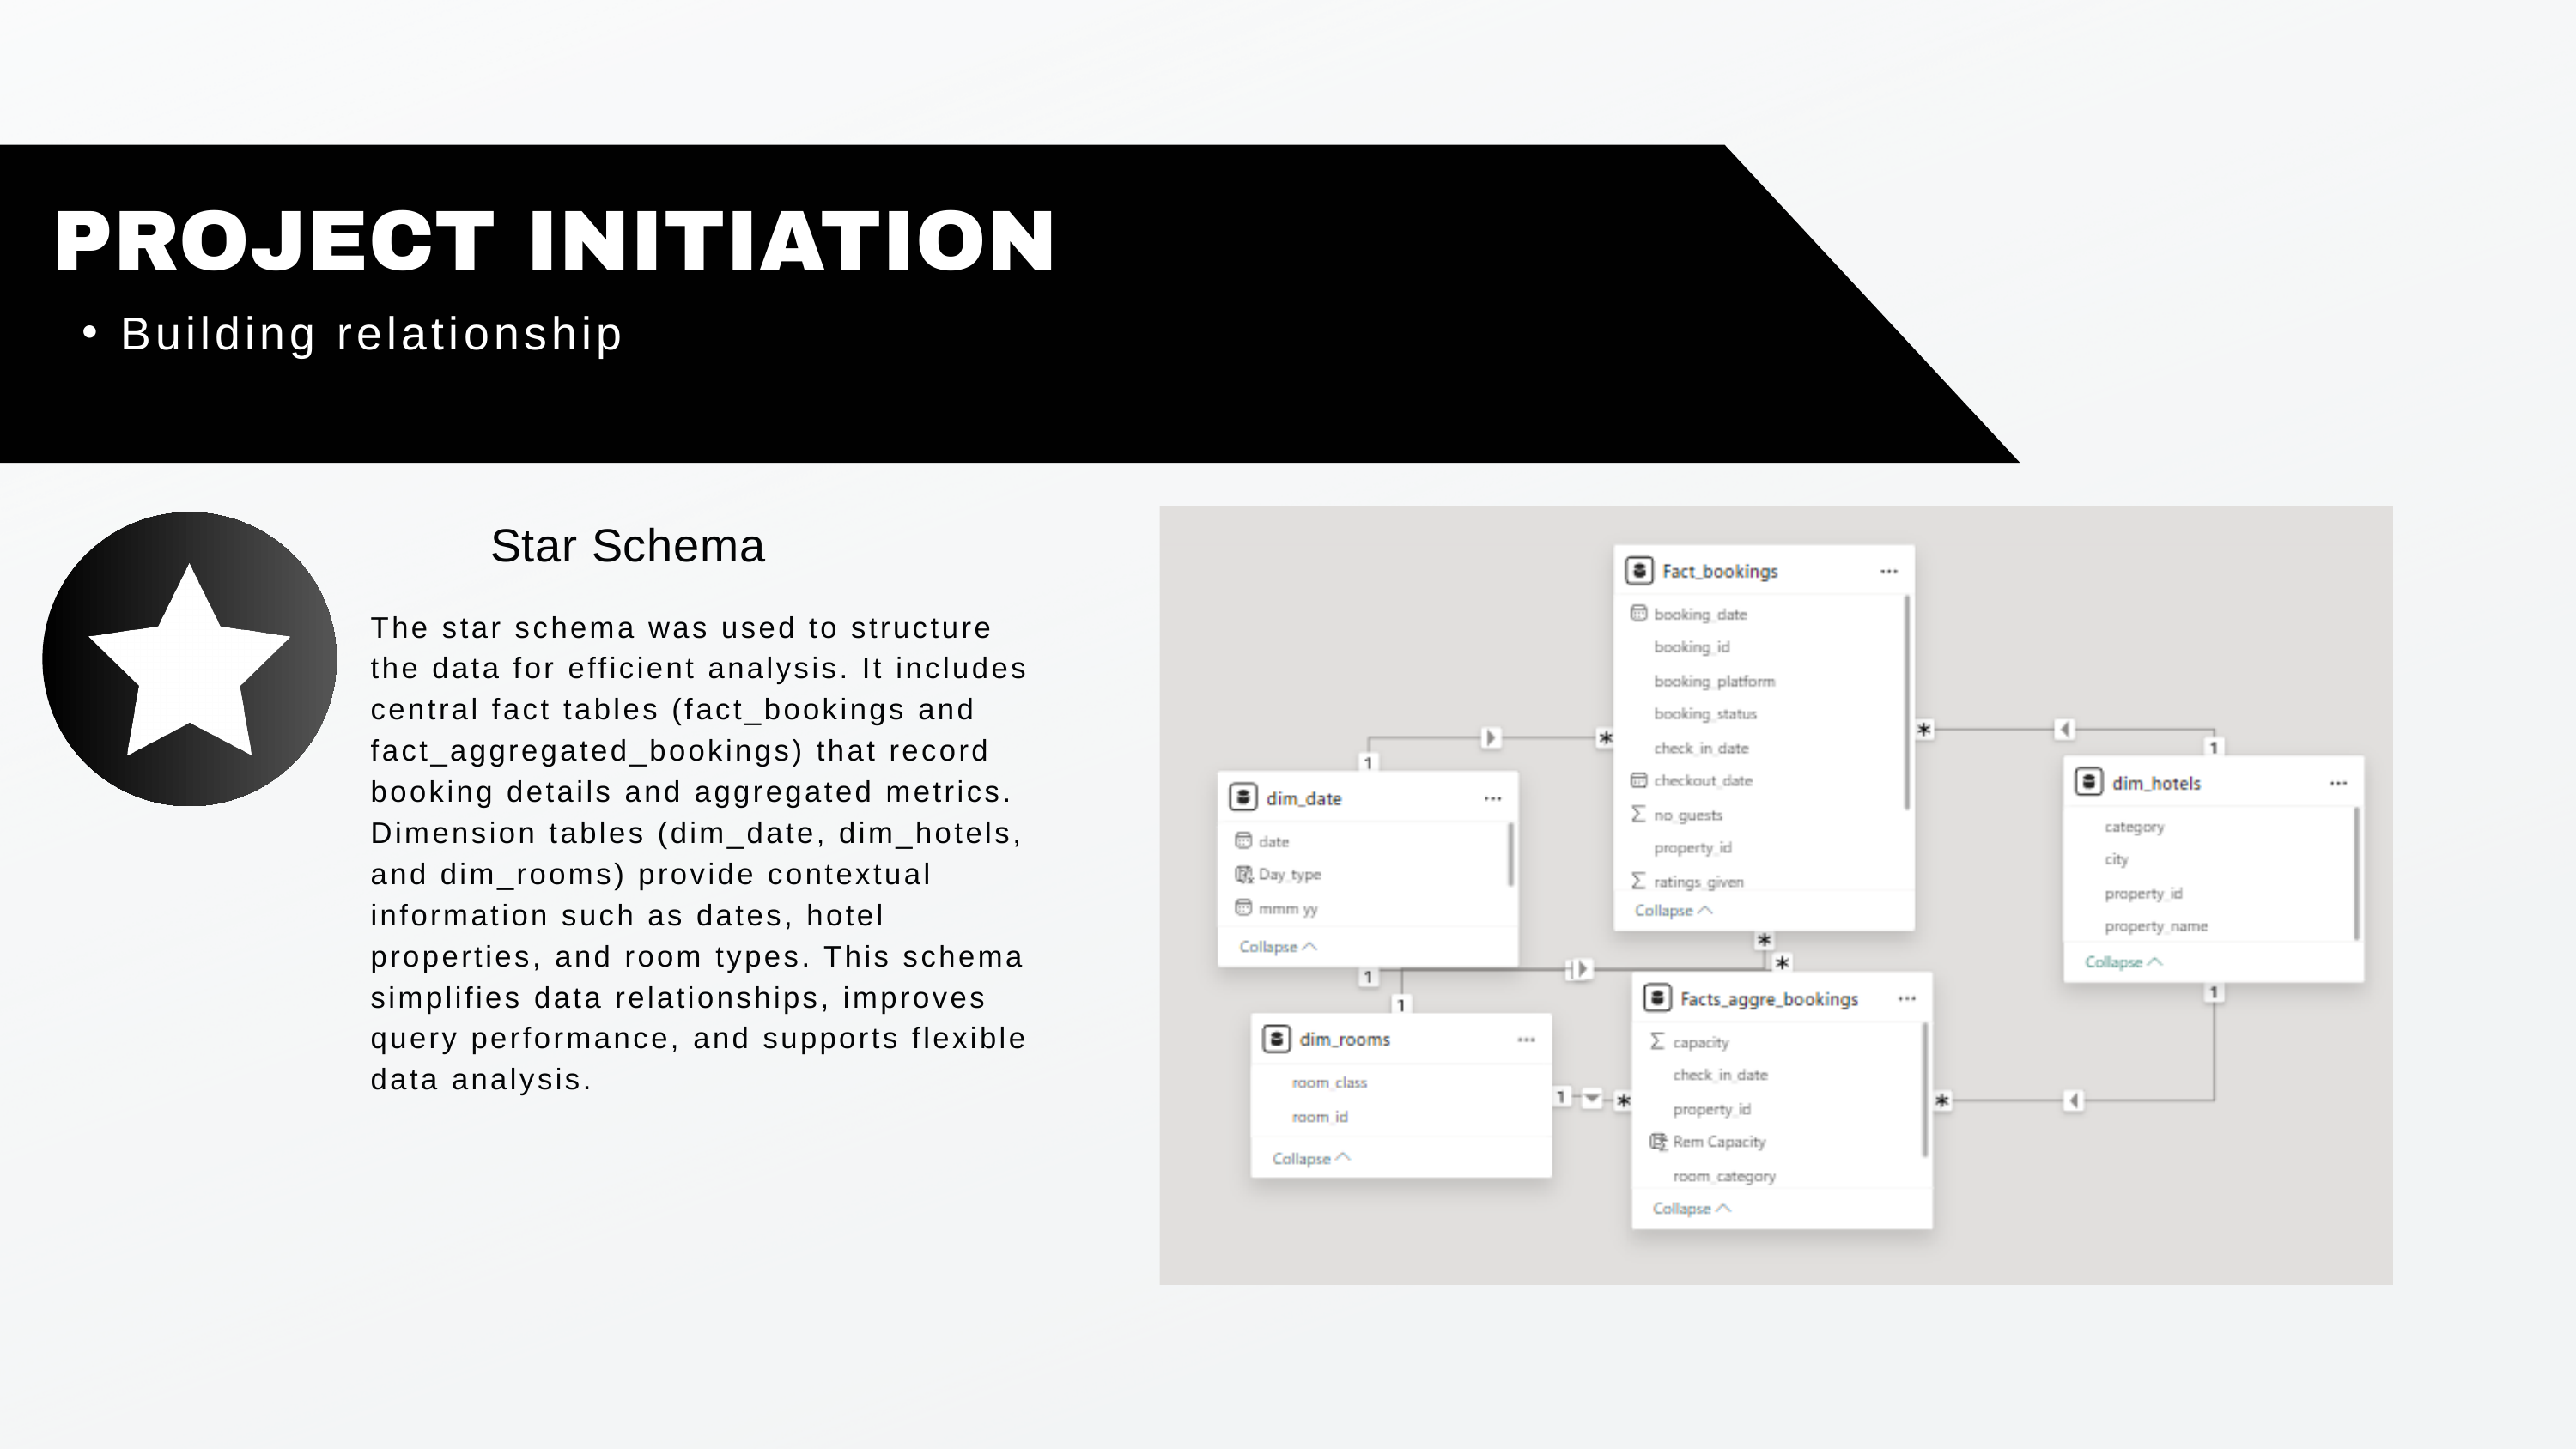

PROJECT INITIATION
February
April
Building relationship

Star Schema

The star schema was used to structure the data for efficient analysis. It includes central fact tables (fact_bookings and fact_aggregated_bookings) that record booking details and aggregated metrics. Dimension tables (dim_date, dim_hotels, and dim_rooms) provide contextual information such as dates, hotel properties, and room types. This schema simplifies data relationships, improves query performance, and supports flexible data analysis.